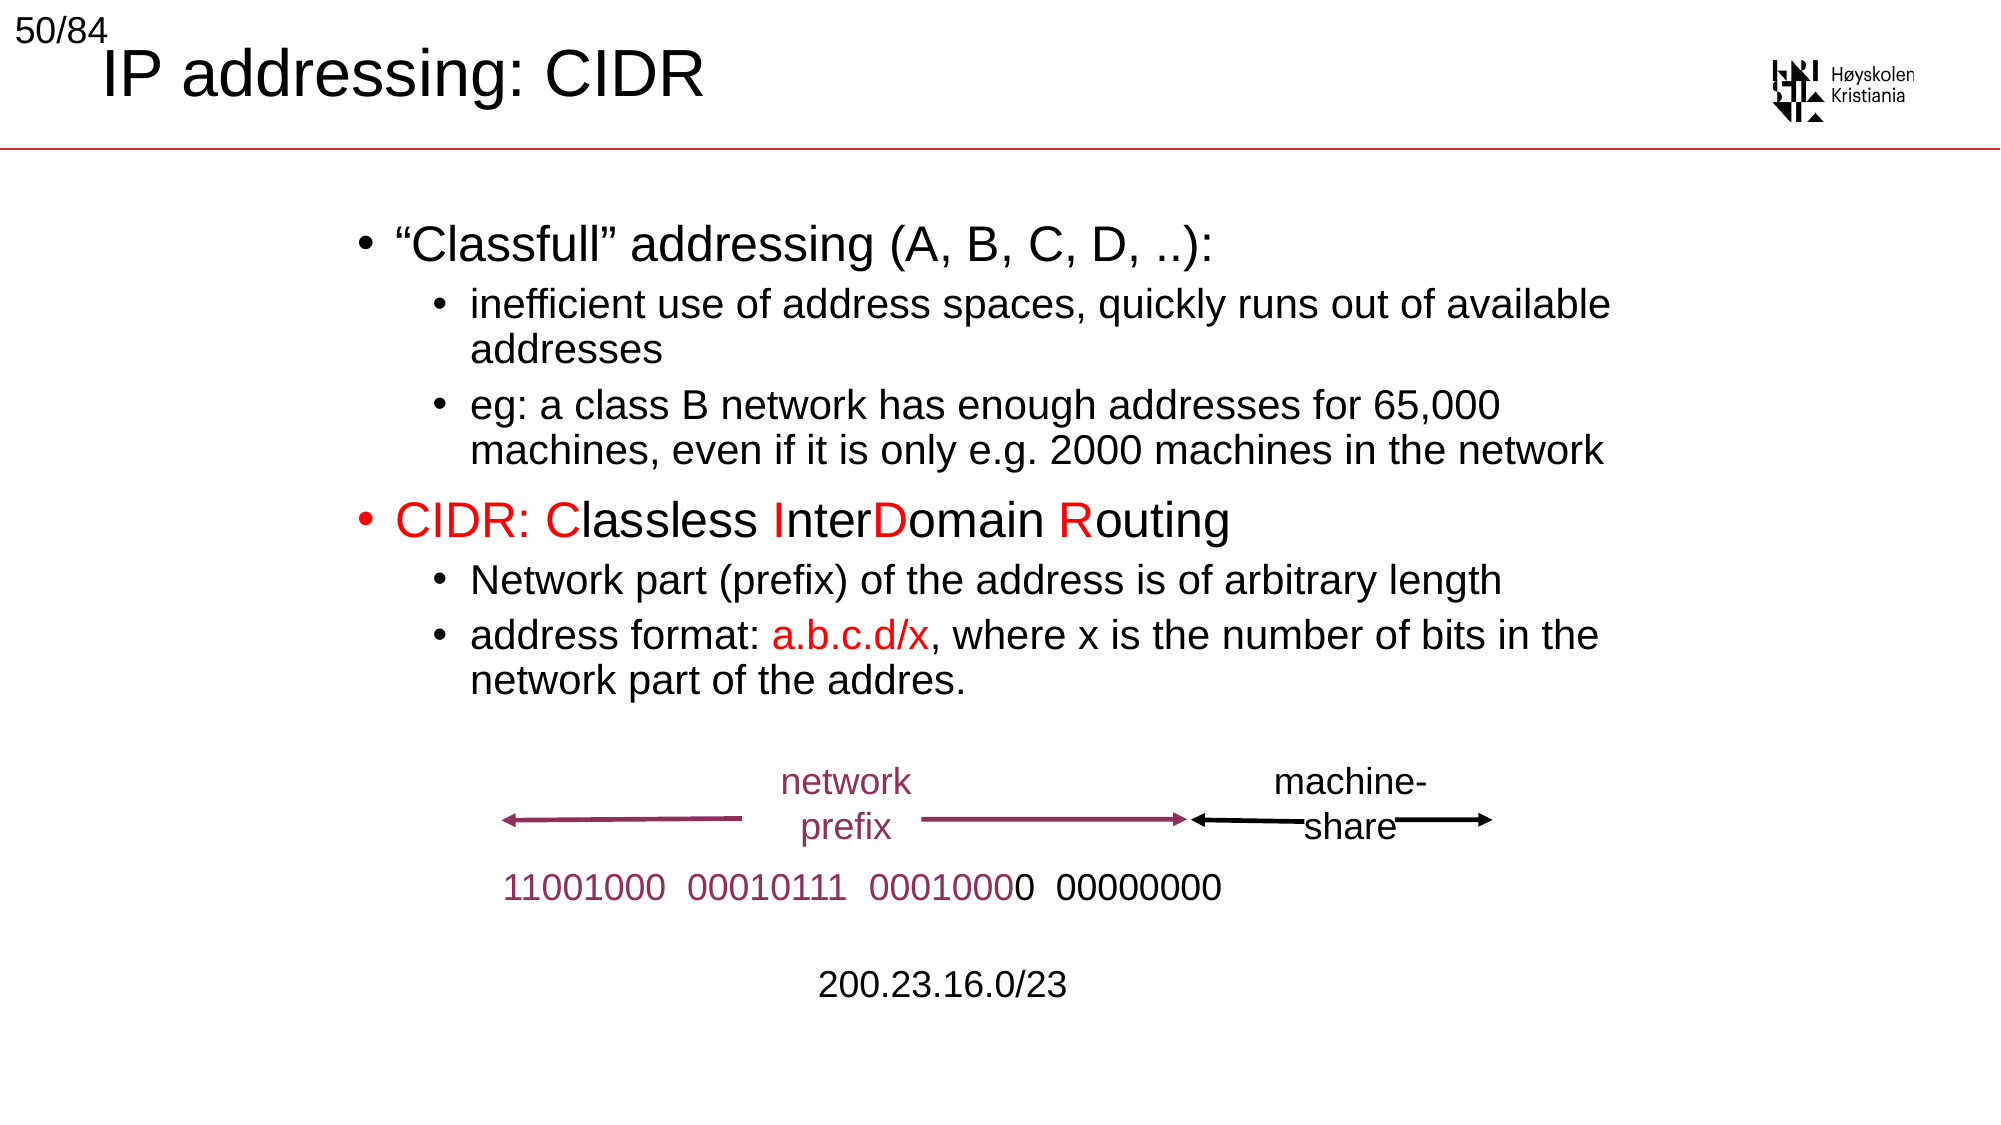

50/84
# IP addressing: CIDR
“Classfull” addressing (A, B, C, D, ..):
inefficient use of address spaces, quickly runs out of available addresses
eg: a class B network has enough addresses for 65,000 machines, even if it is only e.g. 2000 machines in the network
CIDR: Classless InterDomain Routing
Network part (prefix) of the address is of arbitrary length
address format: a.b.c.d/x, where x is the number of bits in the network part of the addres.
network
prefix
machine-
share

11001000  00010111  00010000  00000000
200.23.16.0/23